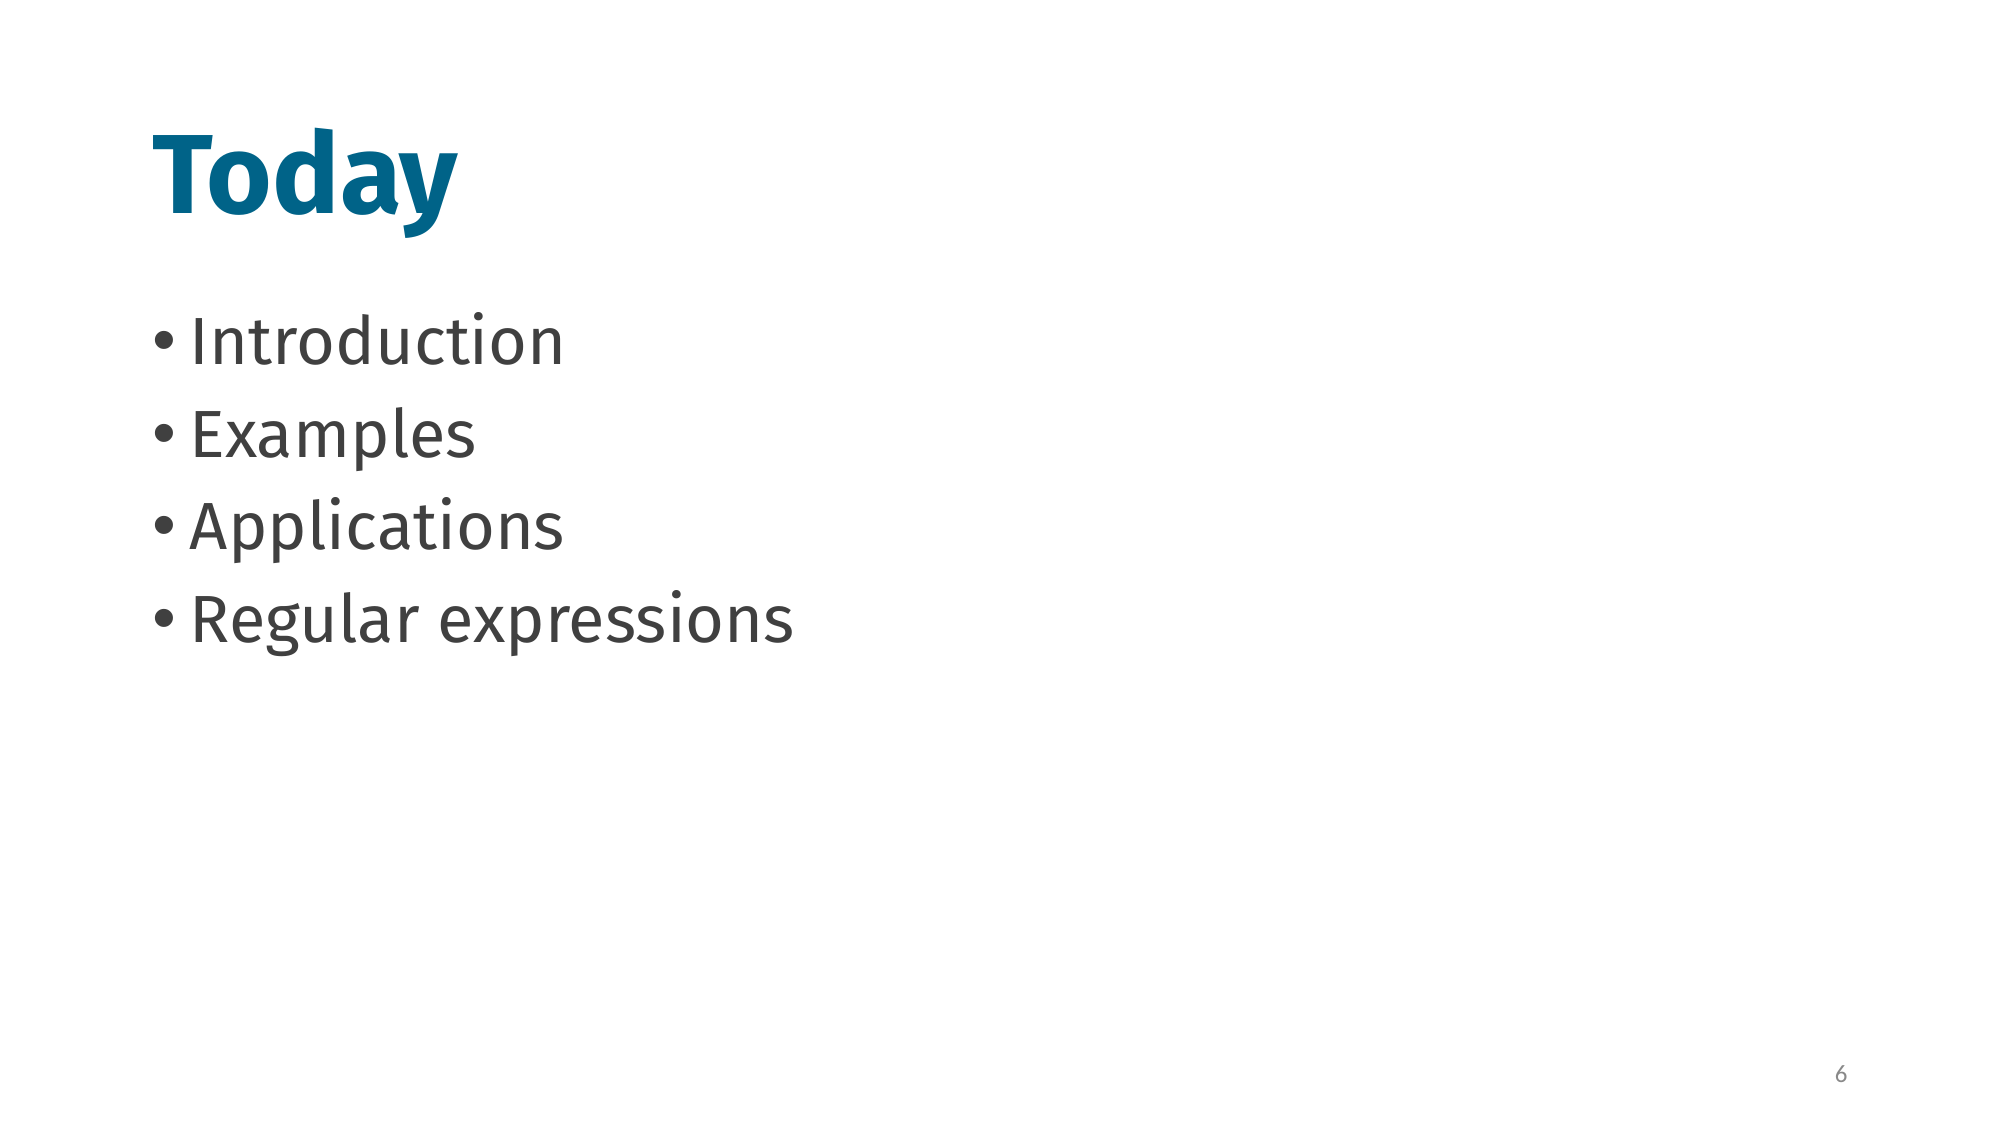

# Today
Introduction
Examples
Applications
Regular expressions
6